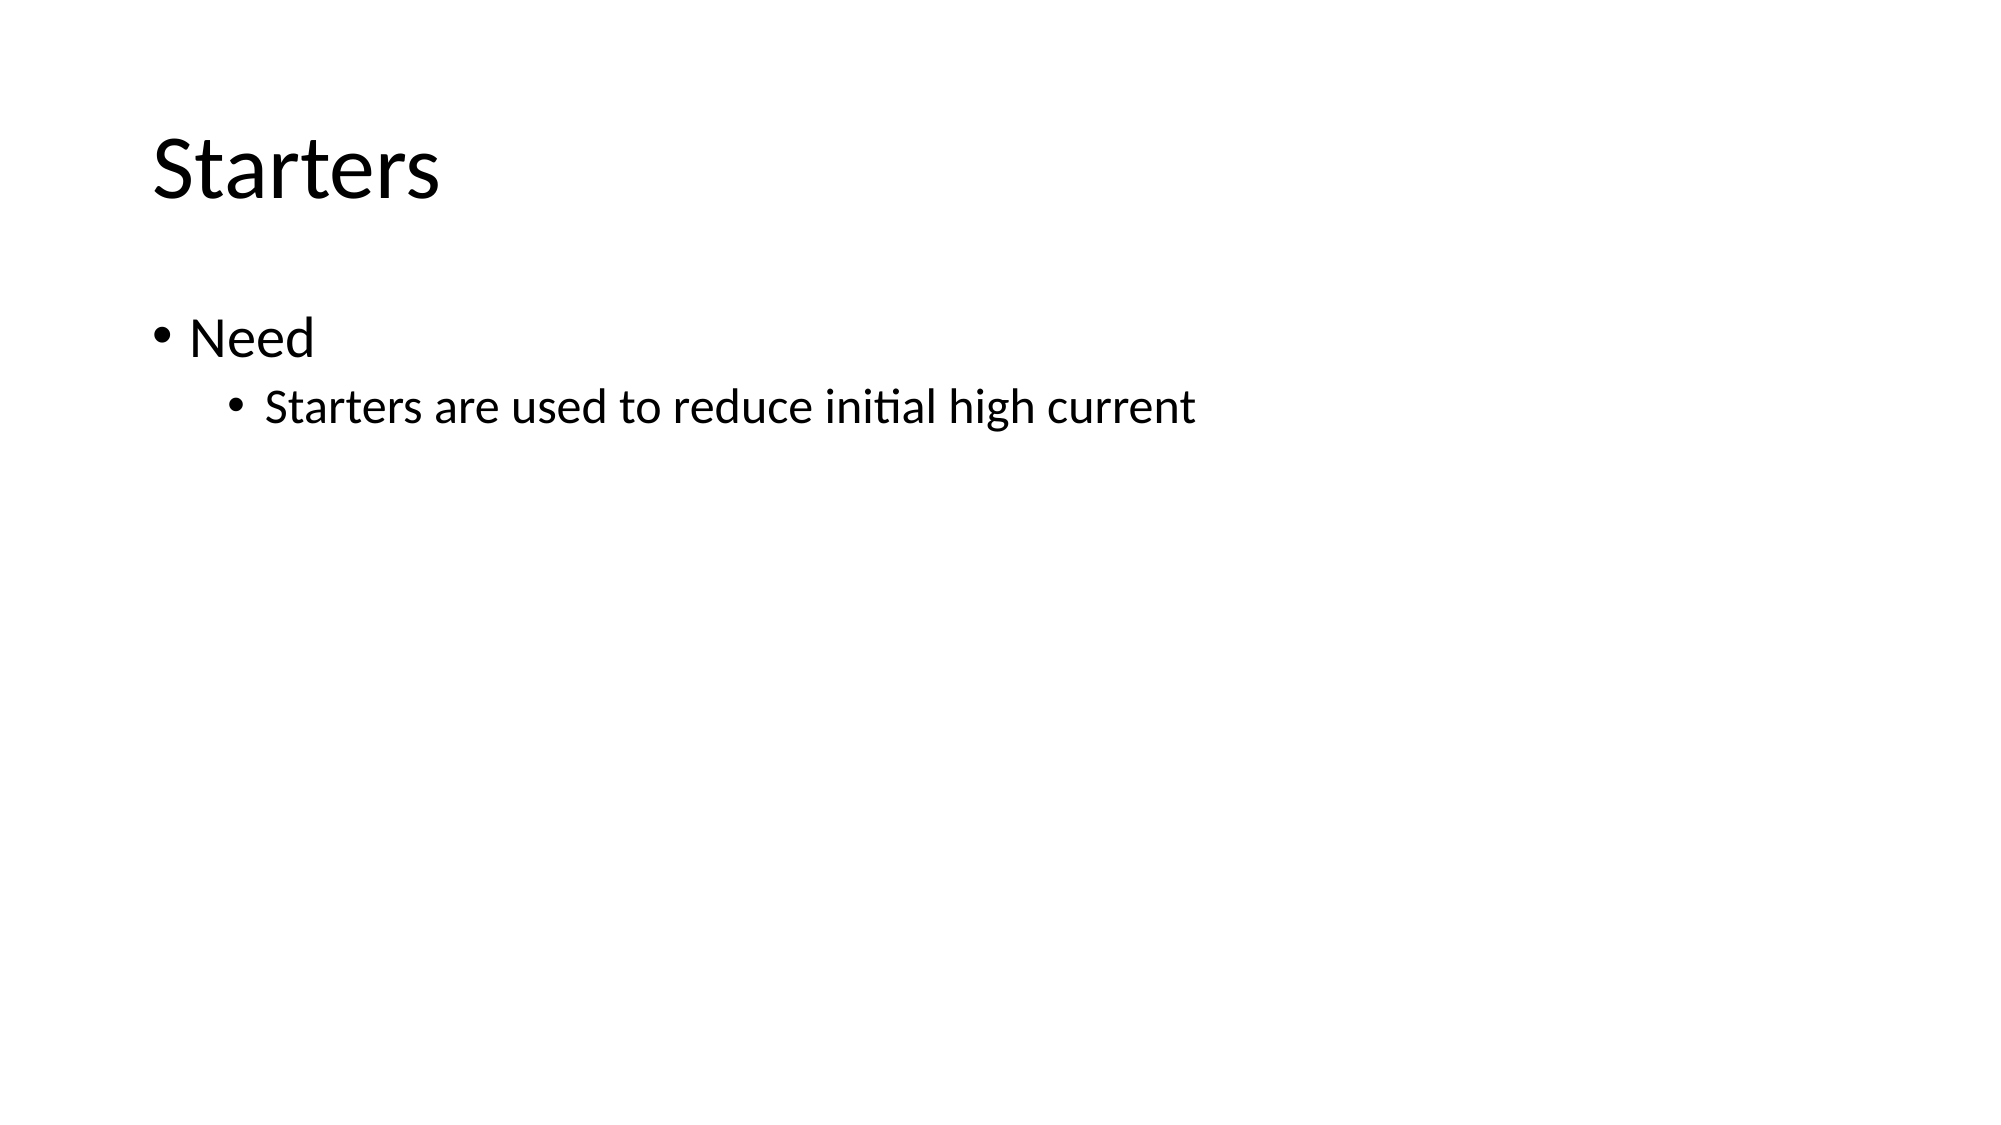

# Starters
Need
Starters are used to reduce initial high current